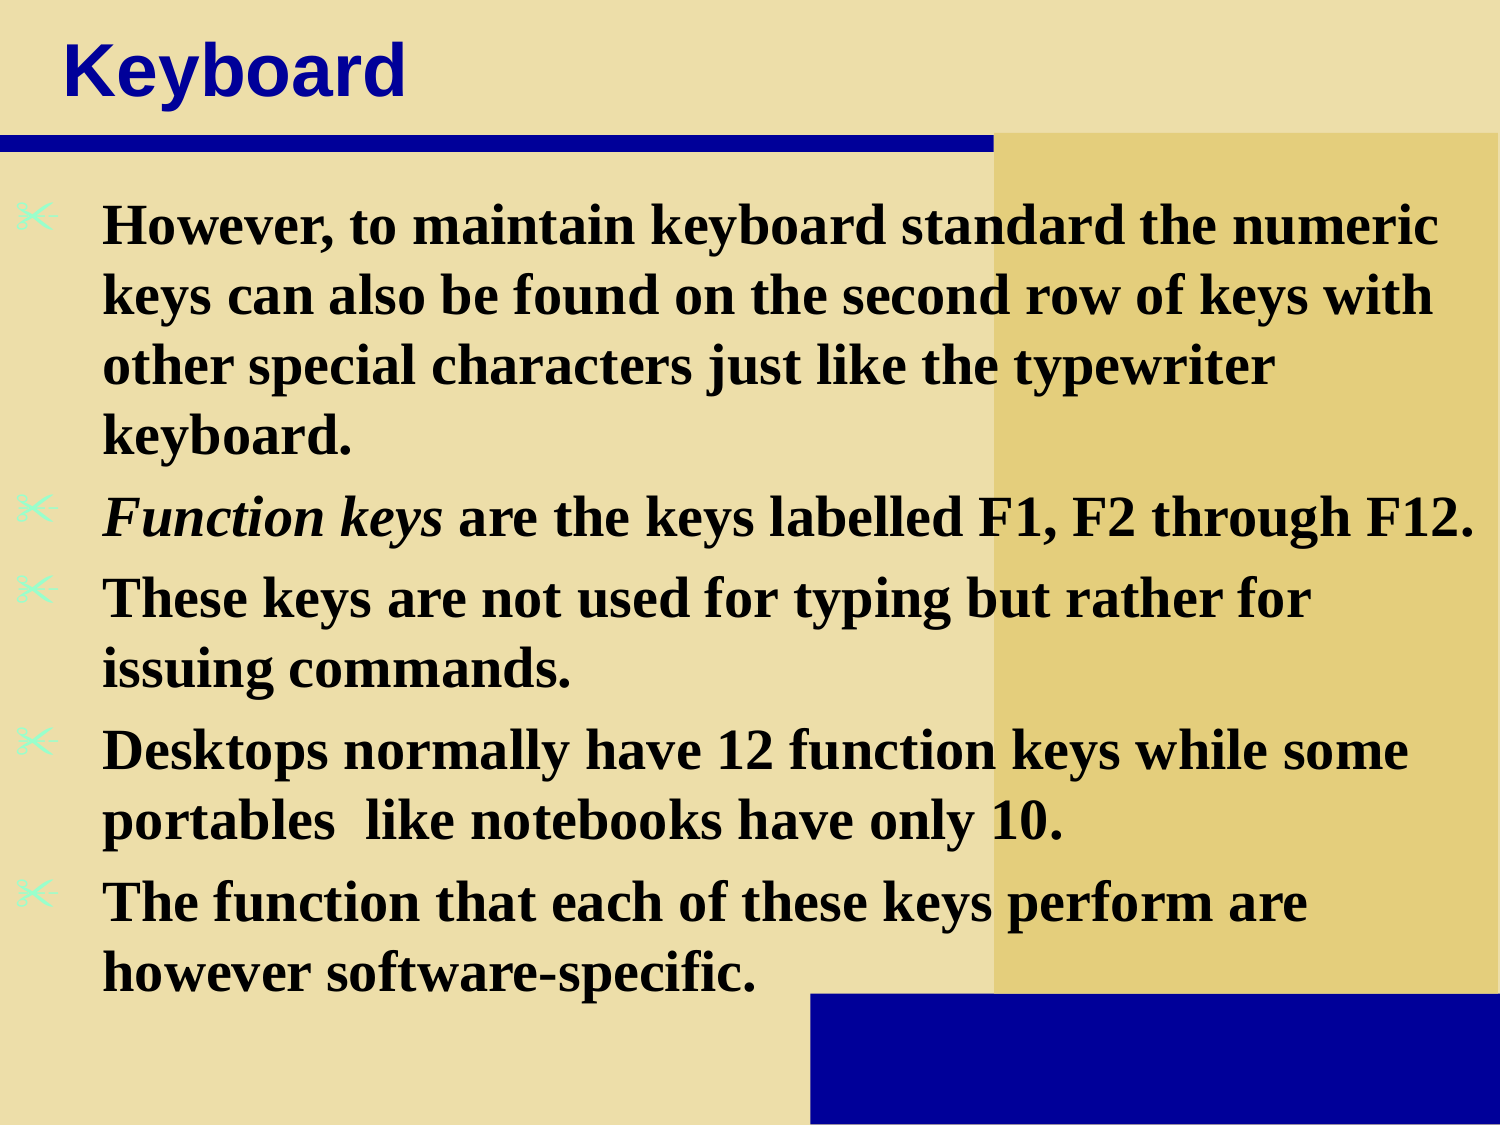

# Keyboard
However, to maintain keyboard standard the numeric keys can also be found on the second row of keys with other special characters just like the typewriter keyboard.
Function keys are the keys labelled F1, F2 through F12.
These keys are not used for typing but rather for issuing commands.
Desktops normally have 12 function keys while some portables  like notebooks have only 10.
The function that each of these keys perform are however software-specific.